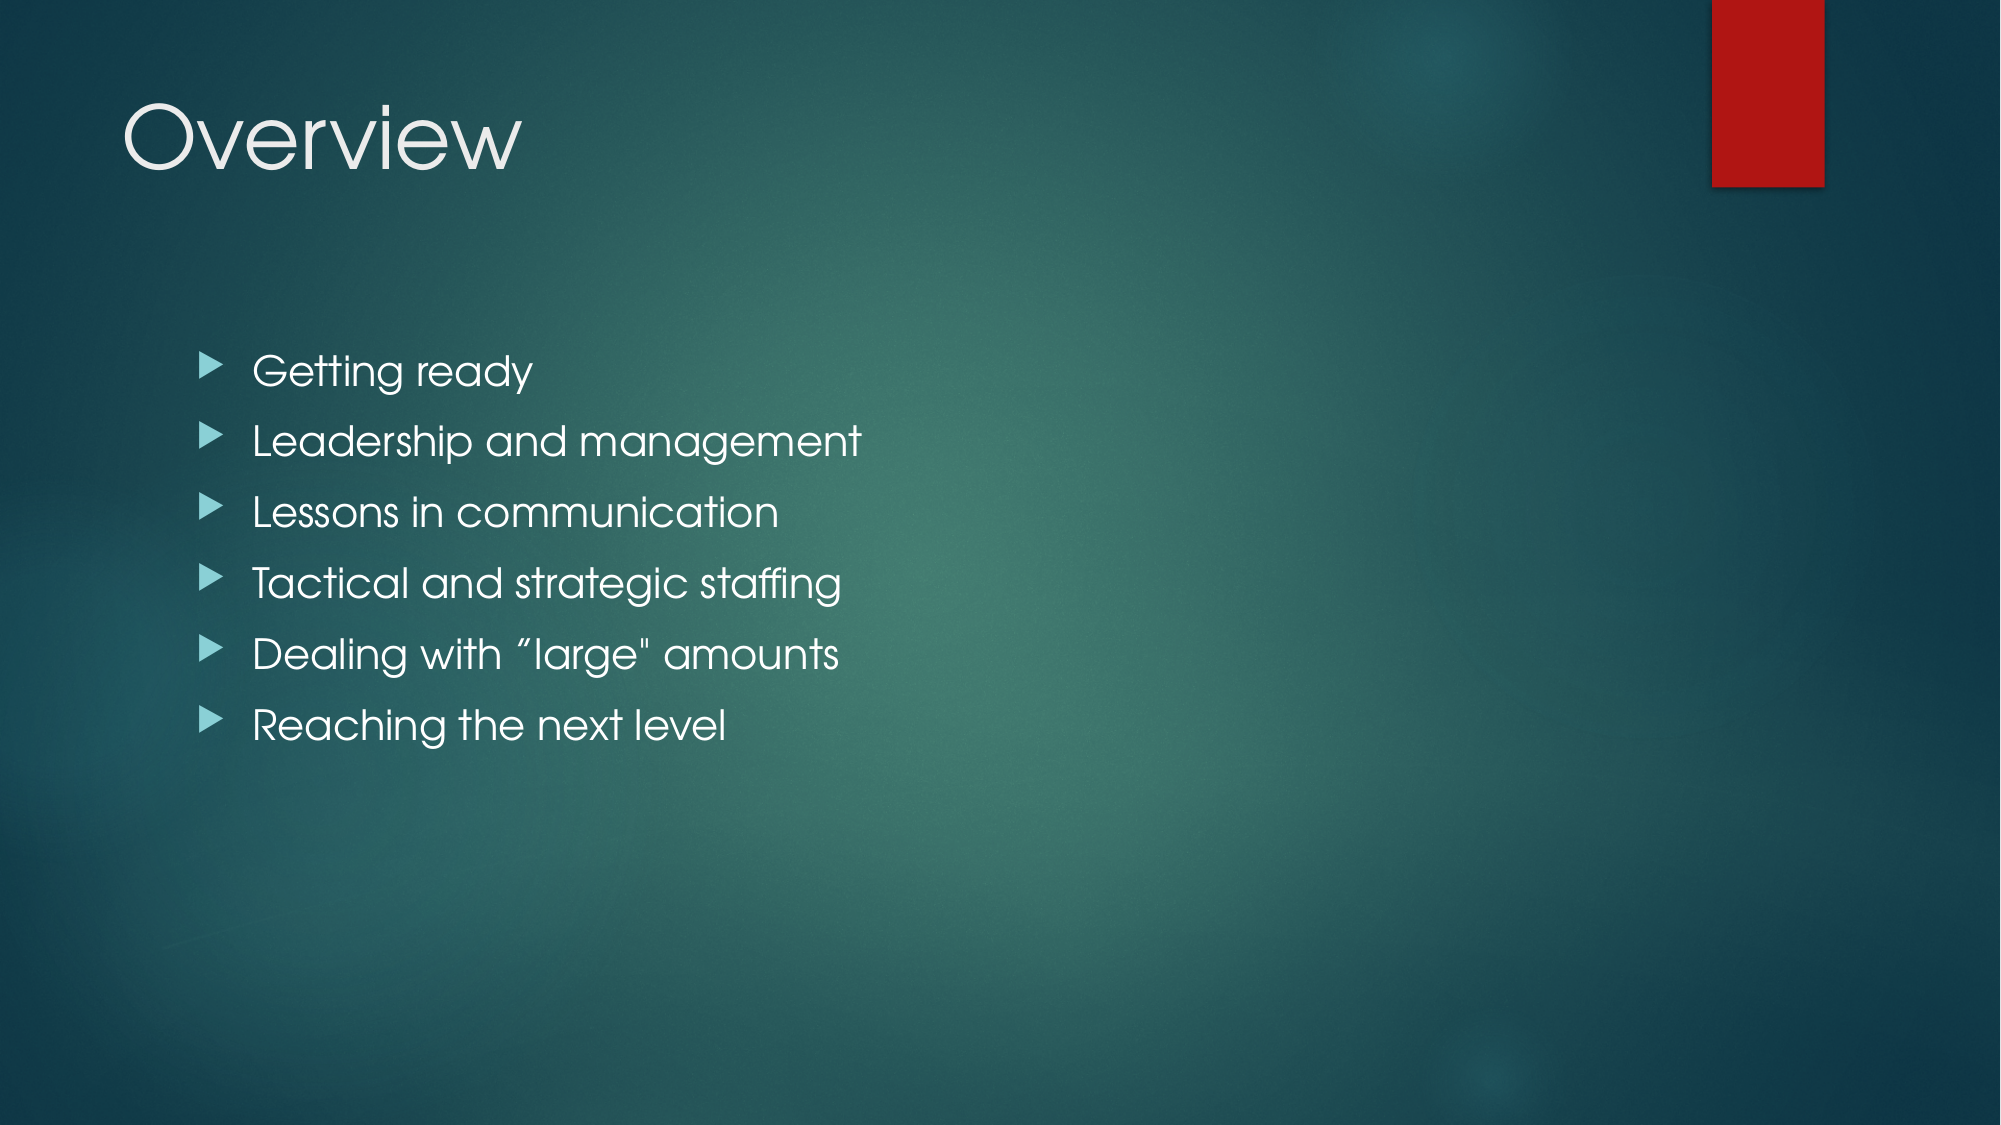

# Overview
Getting ready
Leadership and management
Lessons in communication
Tactical and strategic staffing
Dealing with ”large" amounts
Reaching the next level